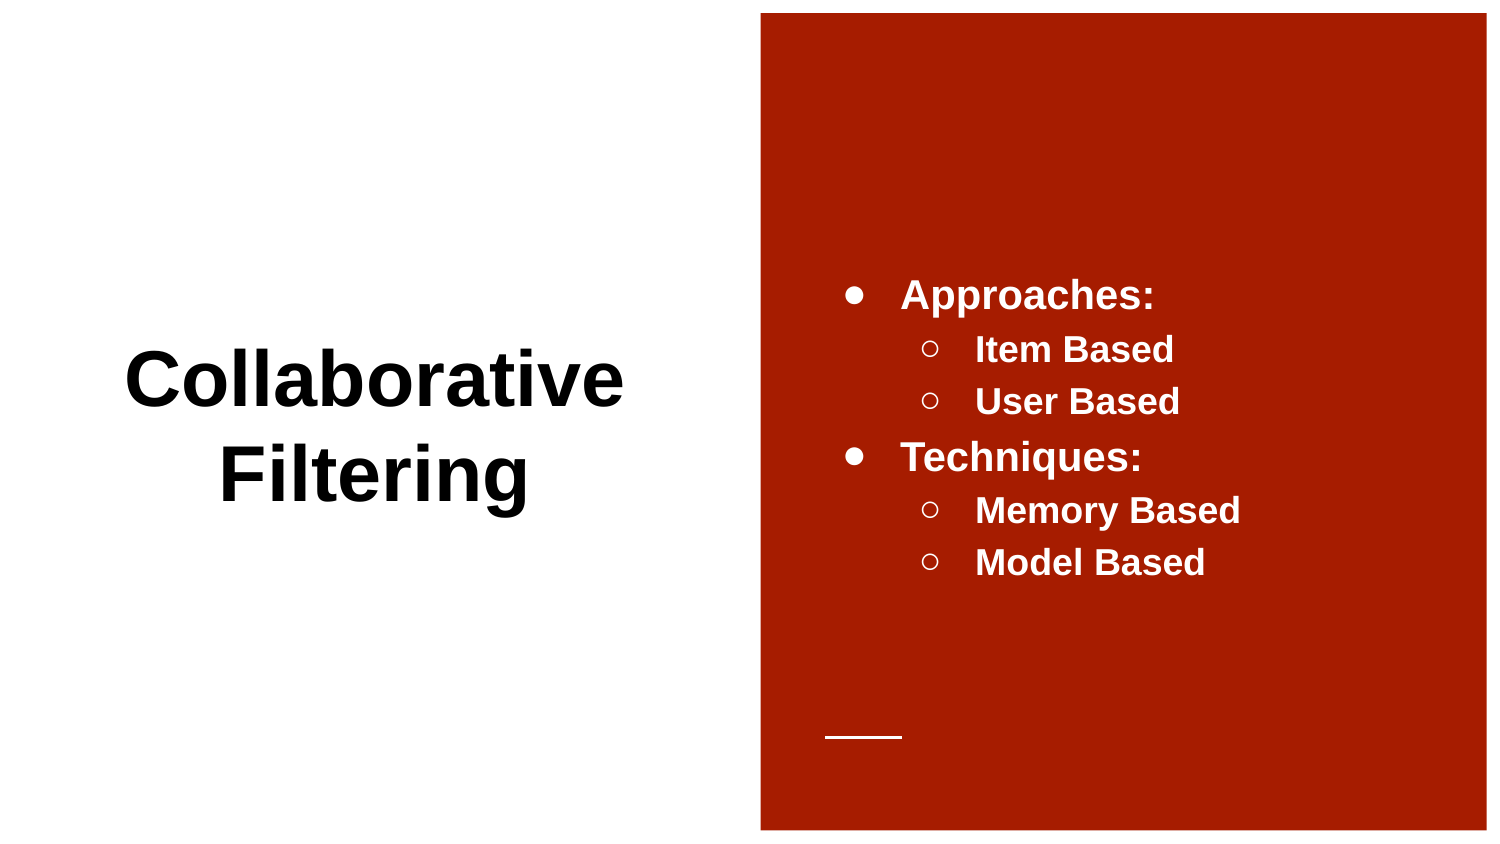

Approaches:
Item Based
User Based
Techniques:
Memory Based
Model Based
# Collaborative Filtering